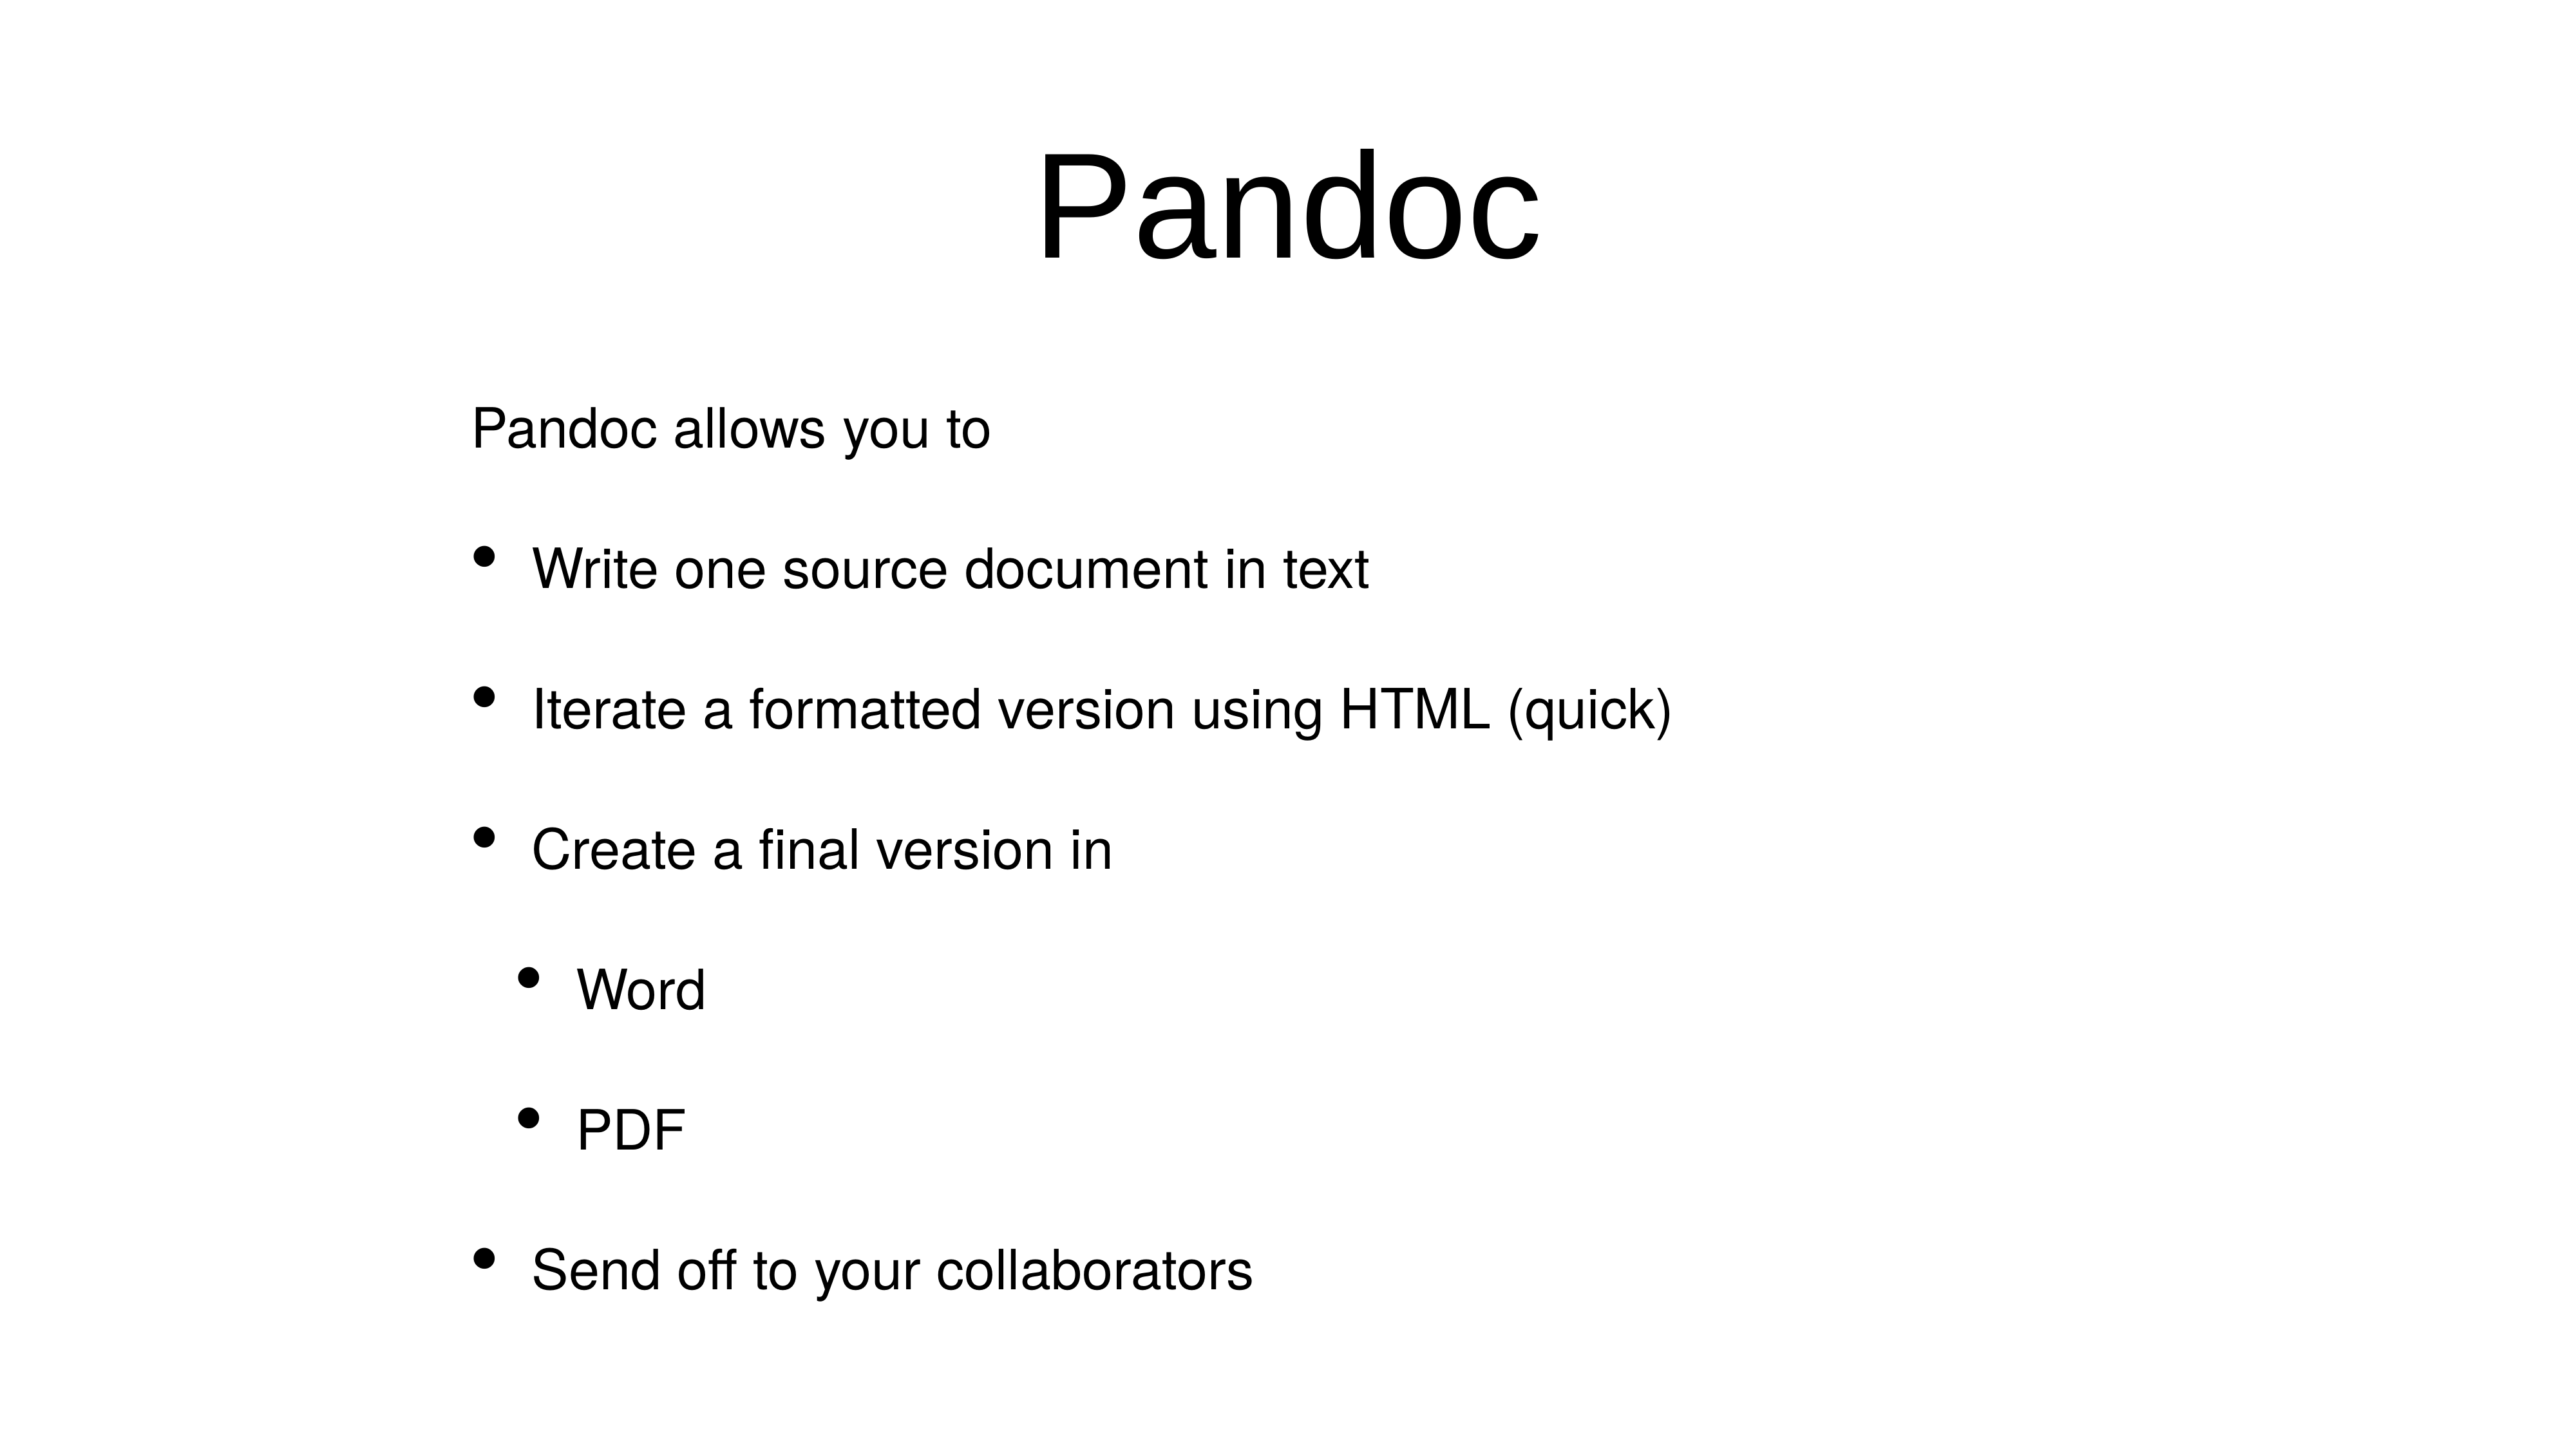

# Pandoc
Pandoc allows you to
Write one source document in text
Iterate a formatted version using HTML (quick)
Create a final version in
Word
PDF
Send off to your collaborators